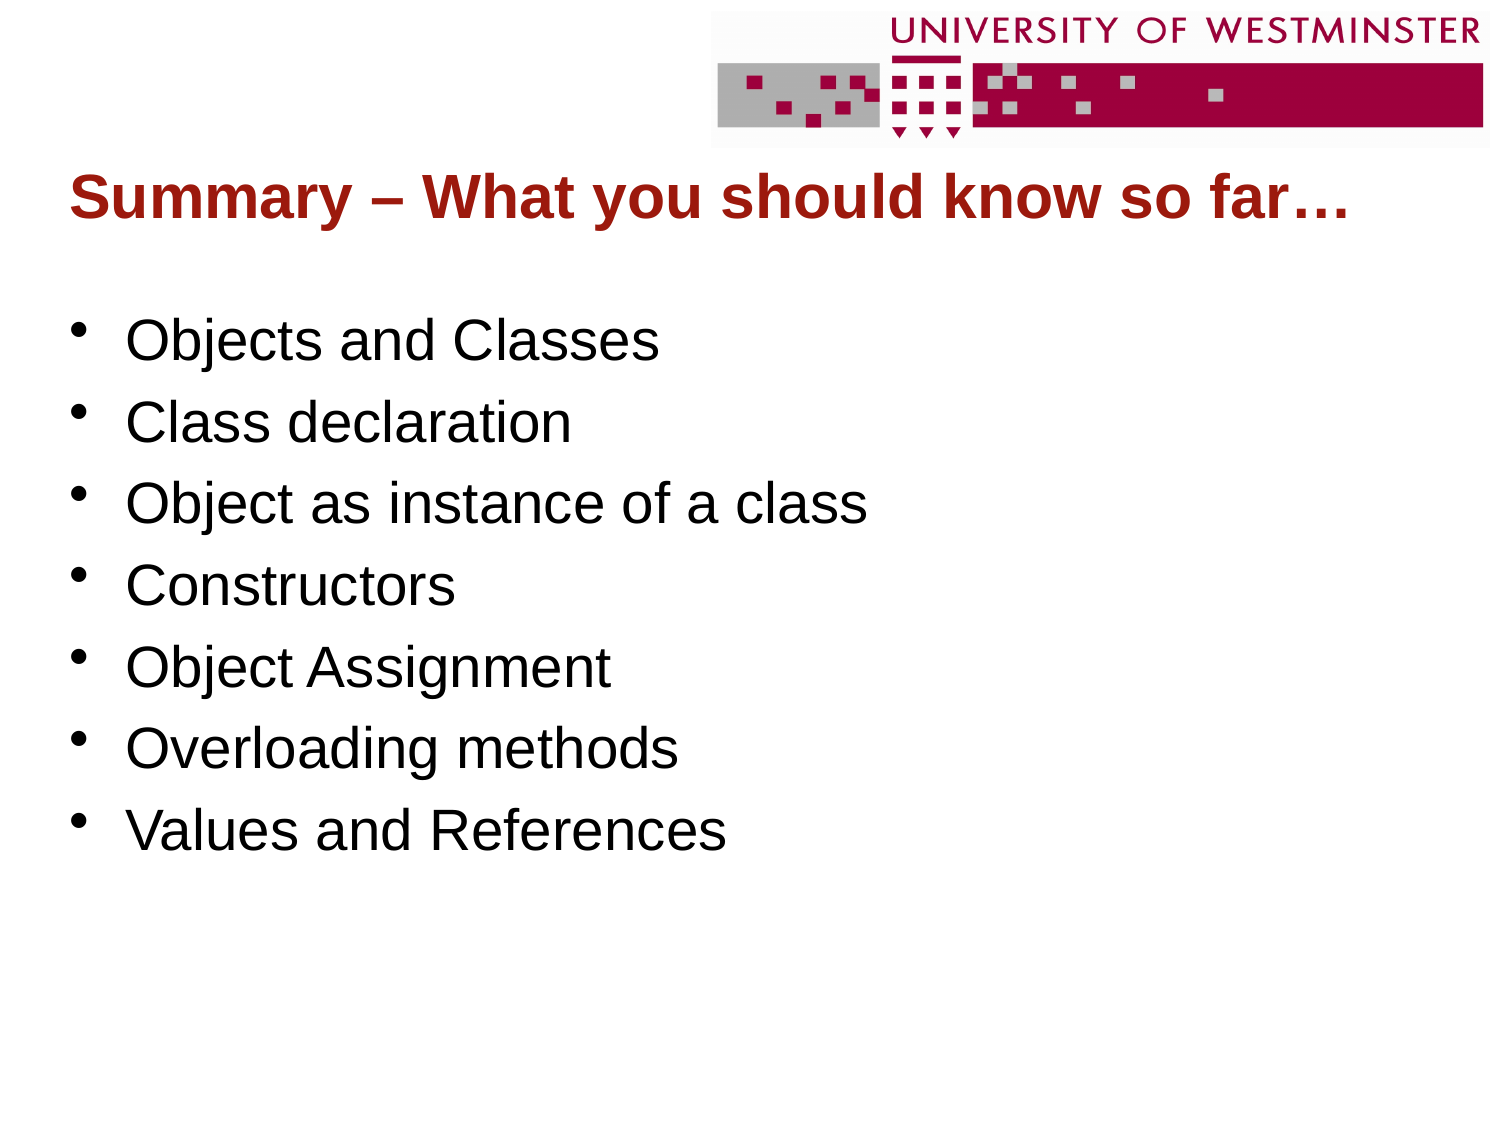

# Summary – What you should know so far…
Objects and Classes
Class declaration
Object as instance of a class
Constructors
Object Assignment
Overloading methods
Values and References